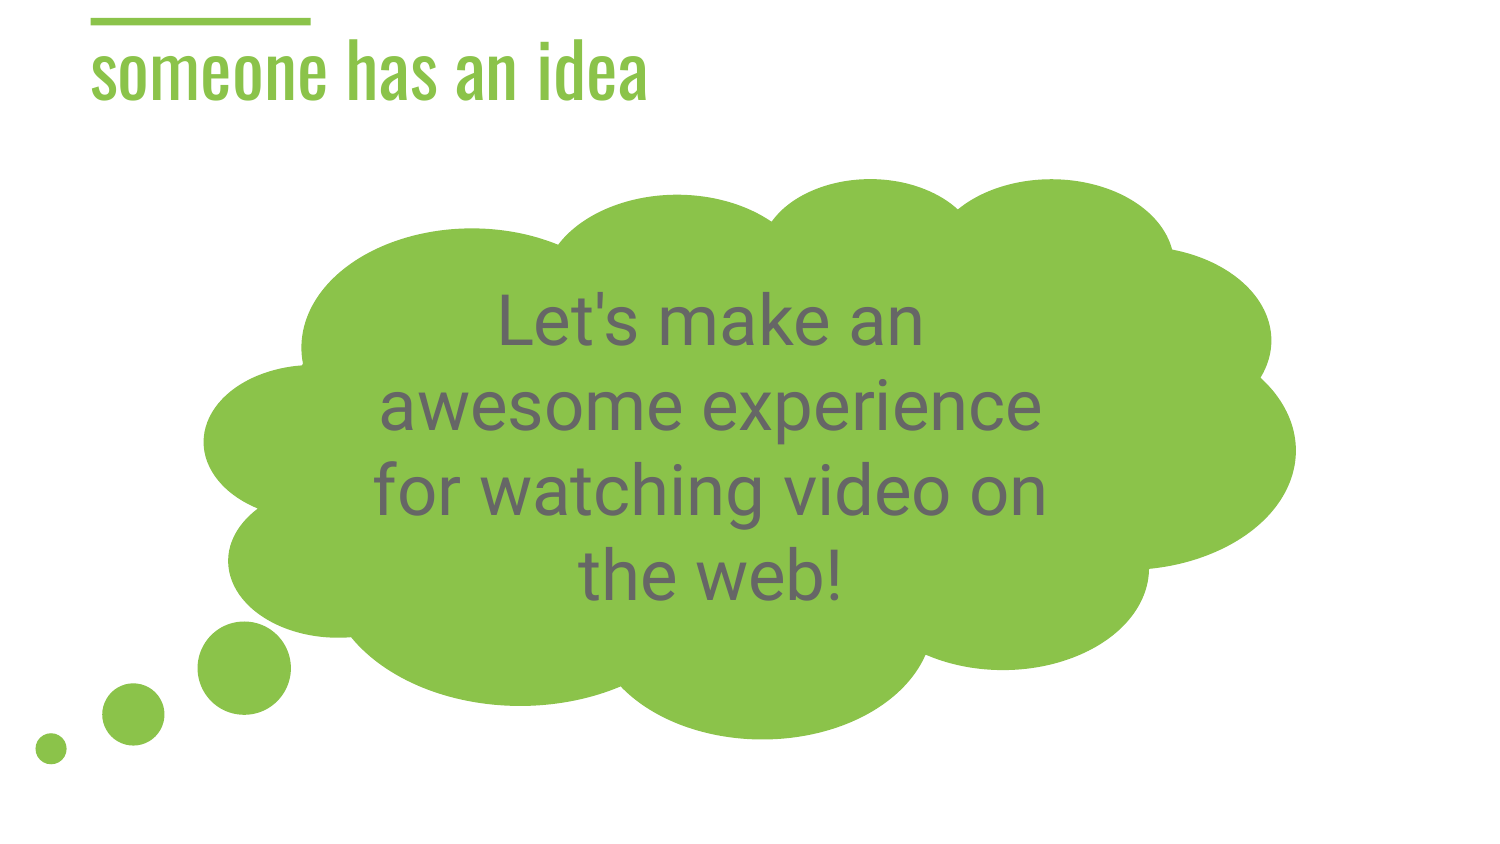

someone has an idea
Let's make an awesome experience for watching video on the web!